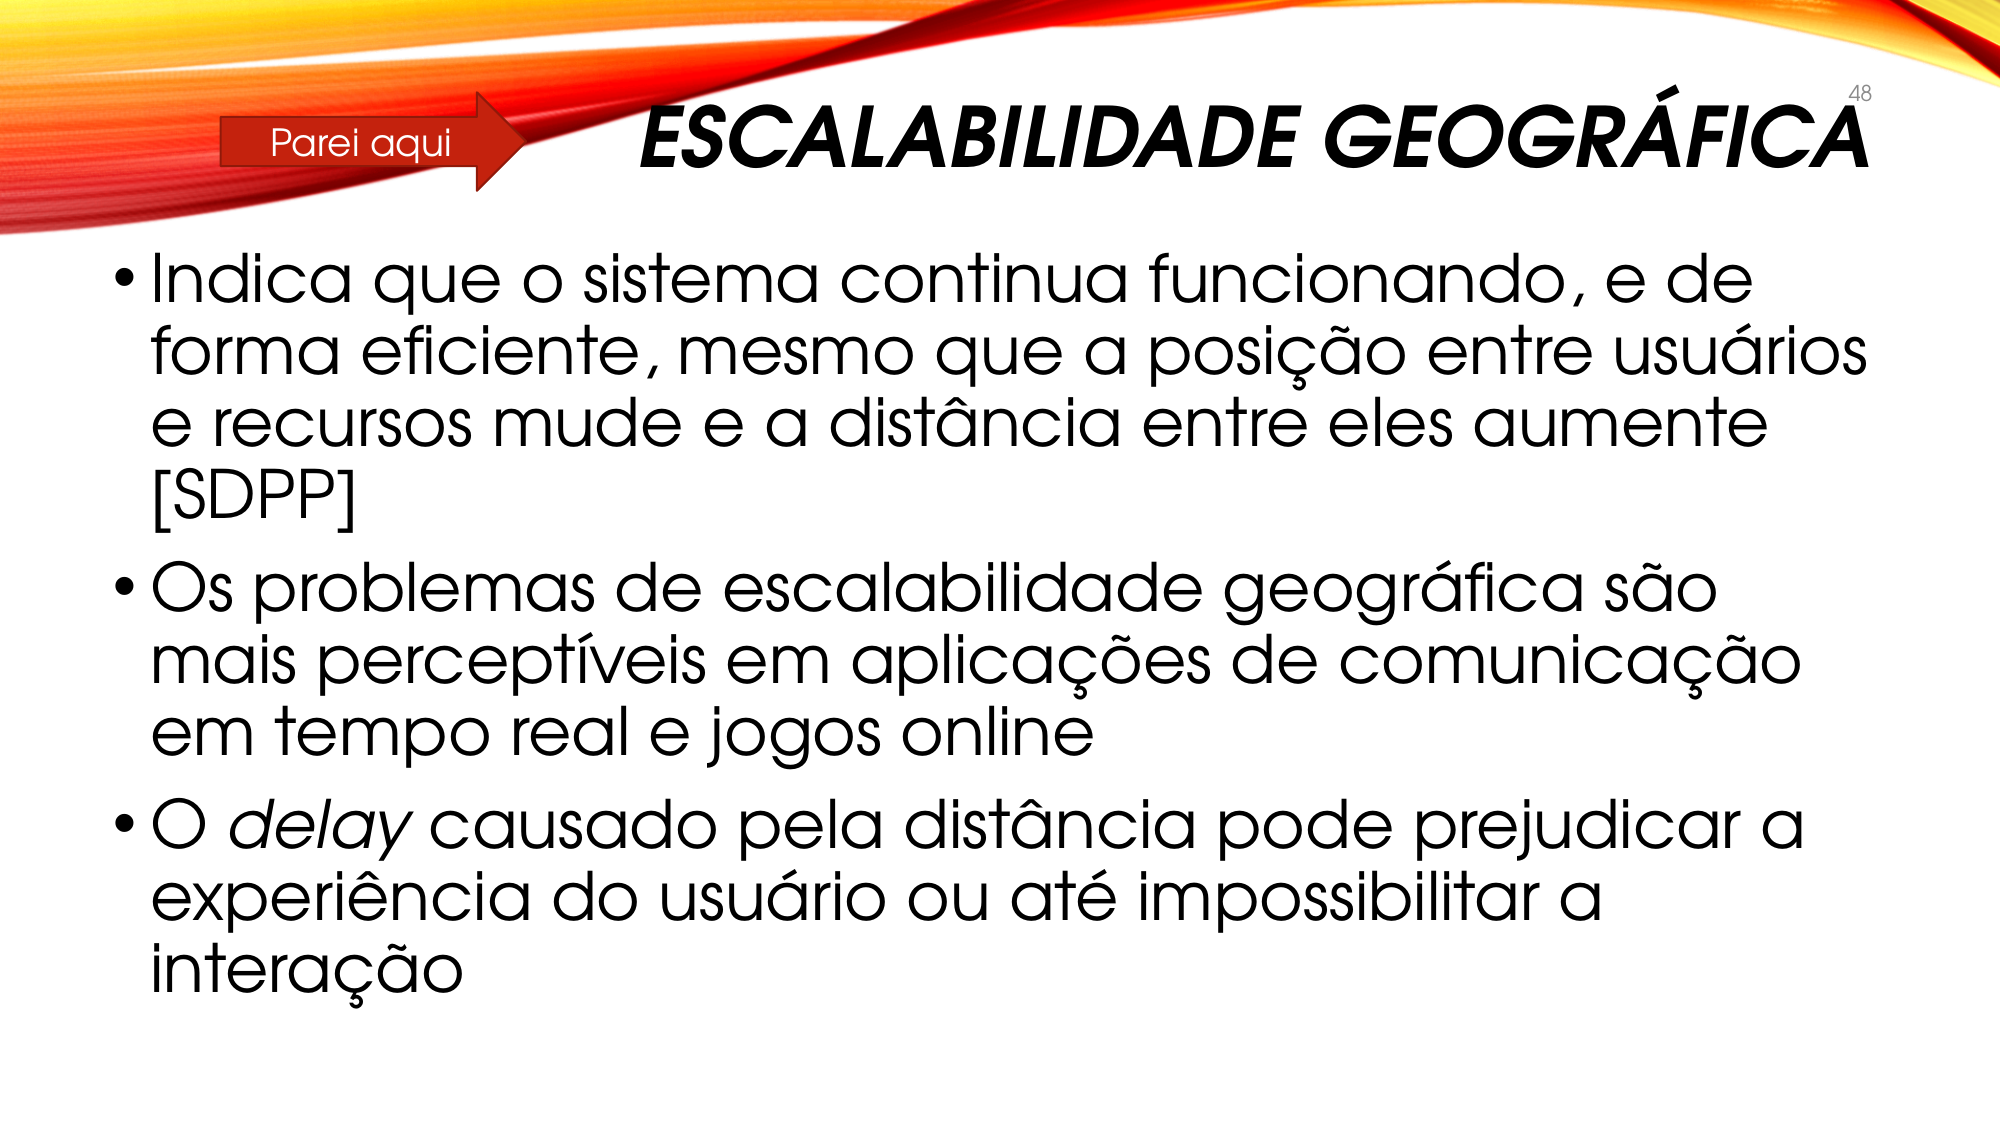

# ESCALABILIDADE geográfica
48
Parei aqui
Indica que o sistema continua funcionando, e de forma eficiente, mesmo que a posição entre usuários e recursos mude e a distância entre eles aumente [SDPP]
Os problemas de escalabilidade geográfica são mais perceptíveis em aplicações de comunicação em tempo real e jogos online
O delay causado pela distância pode prejudicar a experiência do usuário ou até impossibilitar a interação